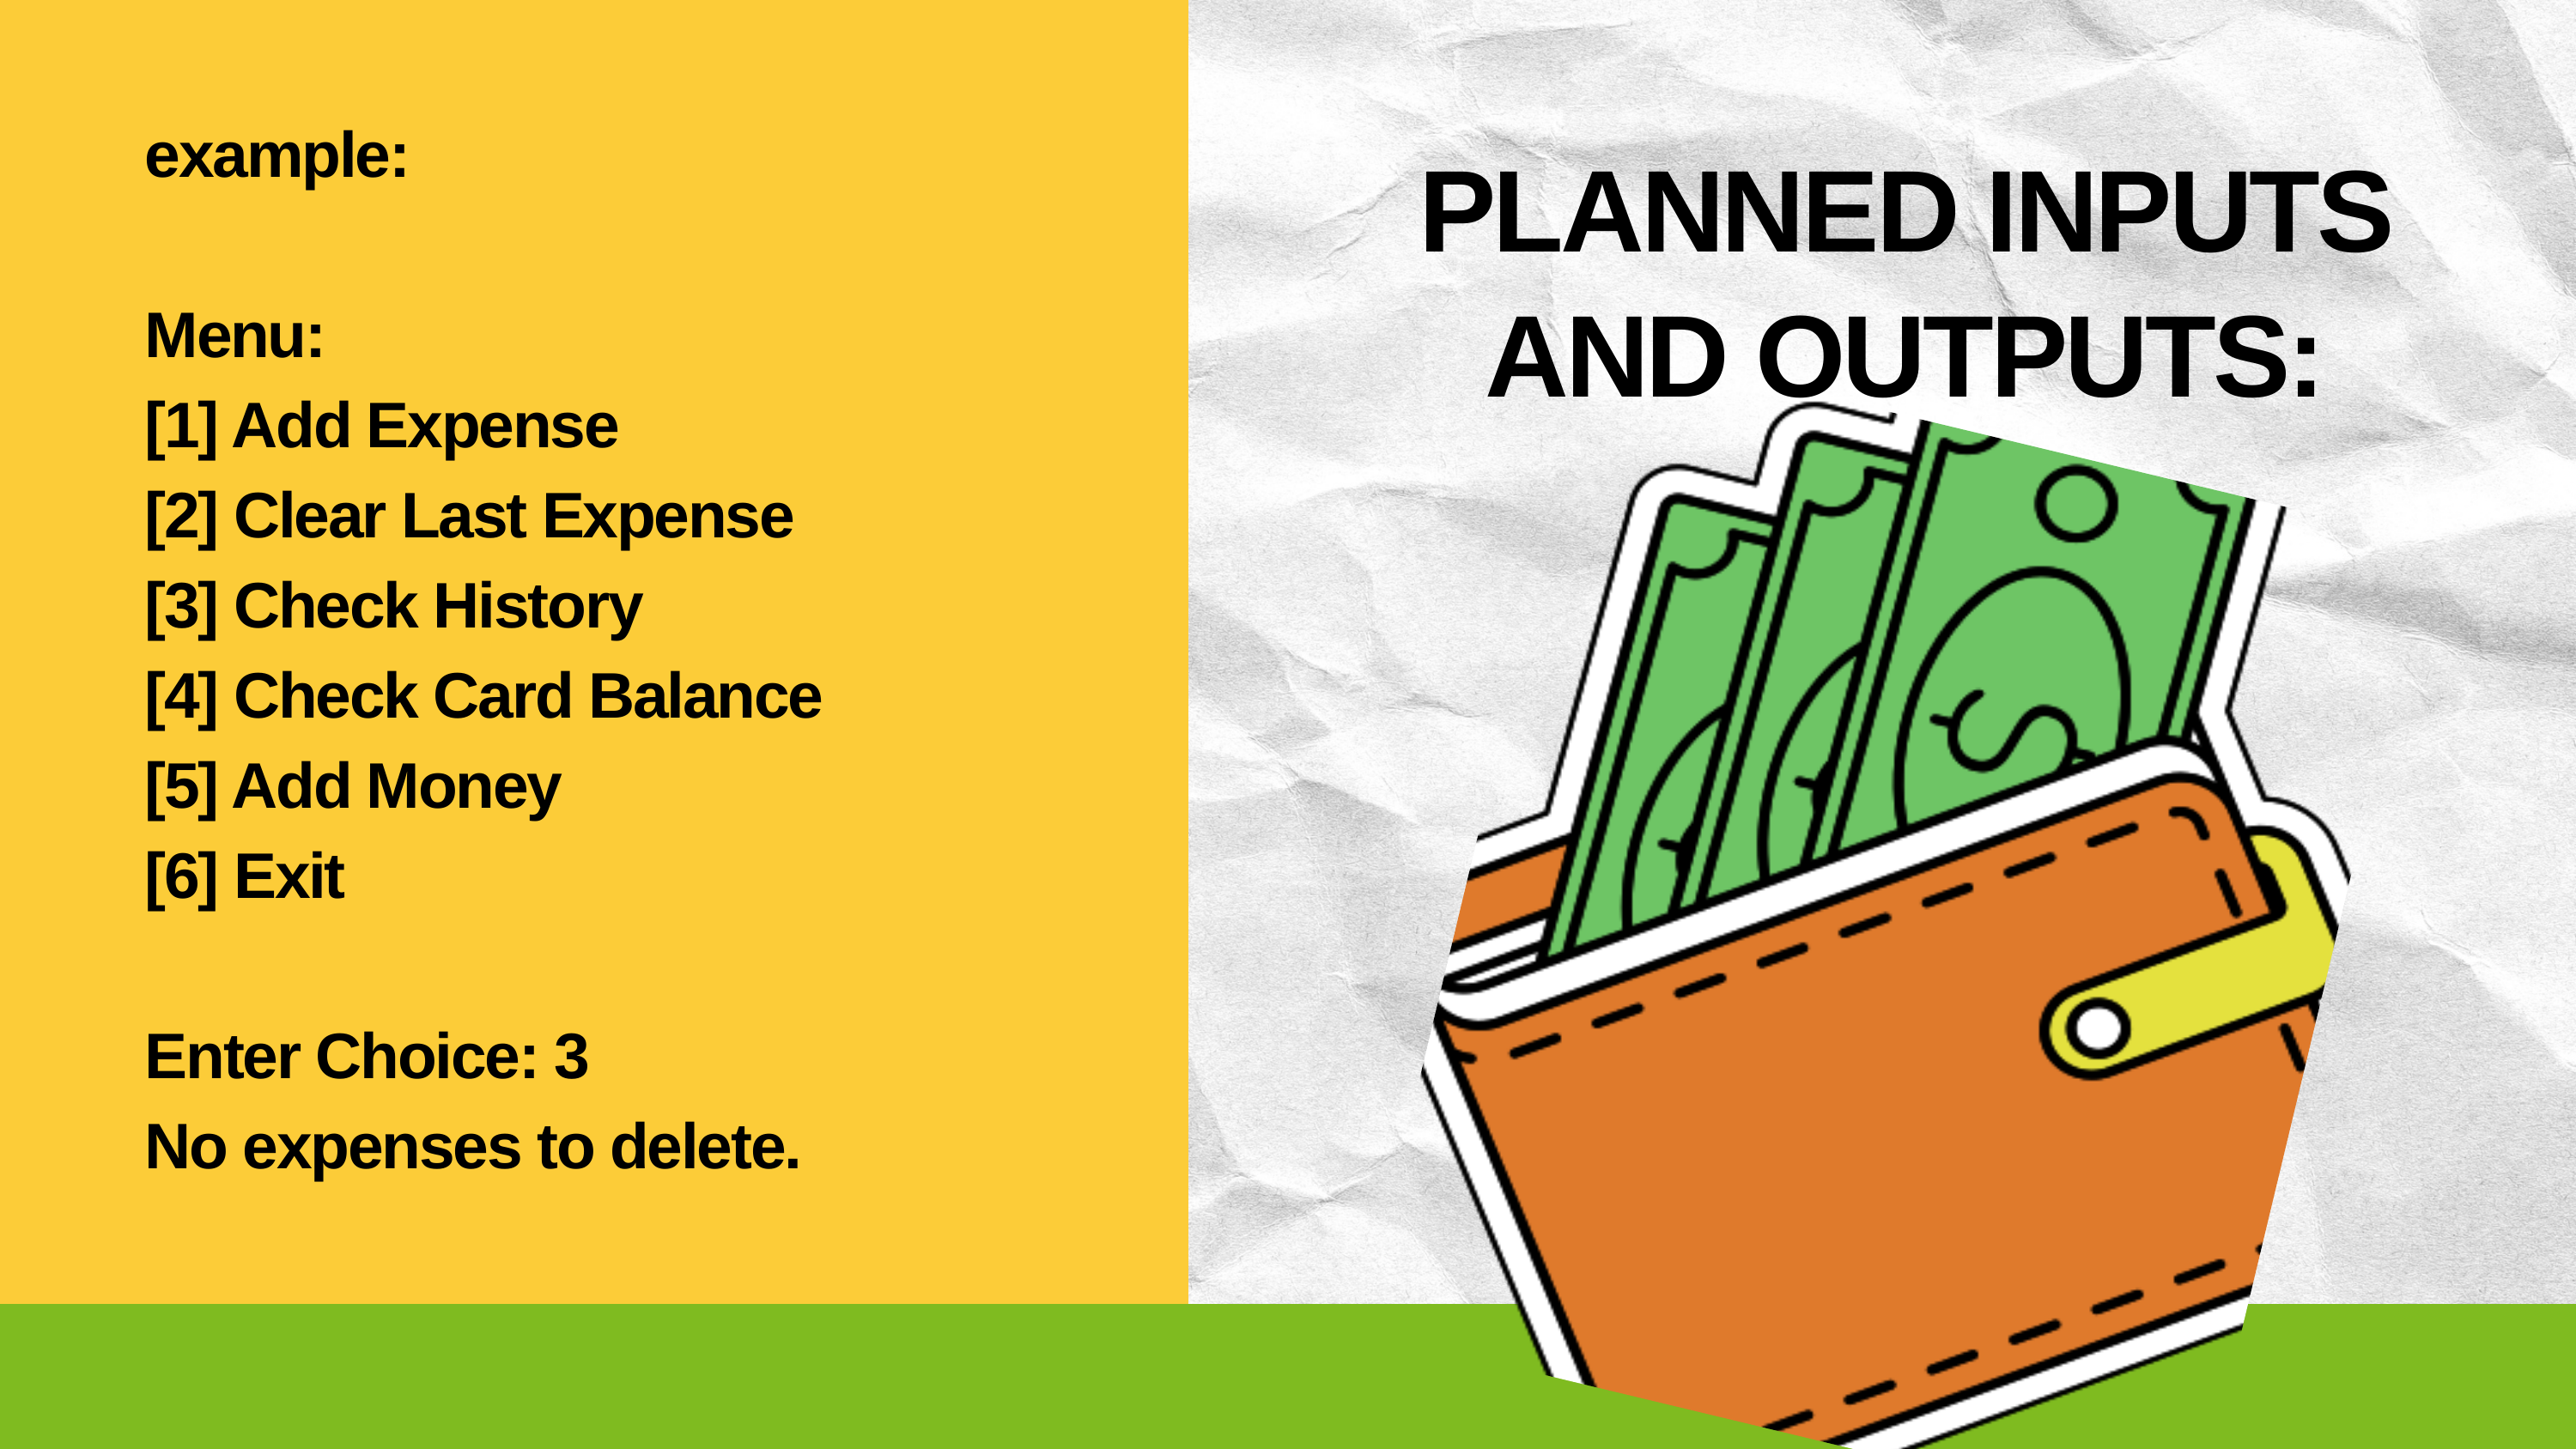

example:

Menu:
[1] Add Expense
[2] Clear Last Expense
[3] Check History
[4] Check Card Balance
[5] Add Money
[6] Exit

Enter Choice: 3
No expenses to delete.

PLANNED INPUTS AND OUTPUTS: